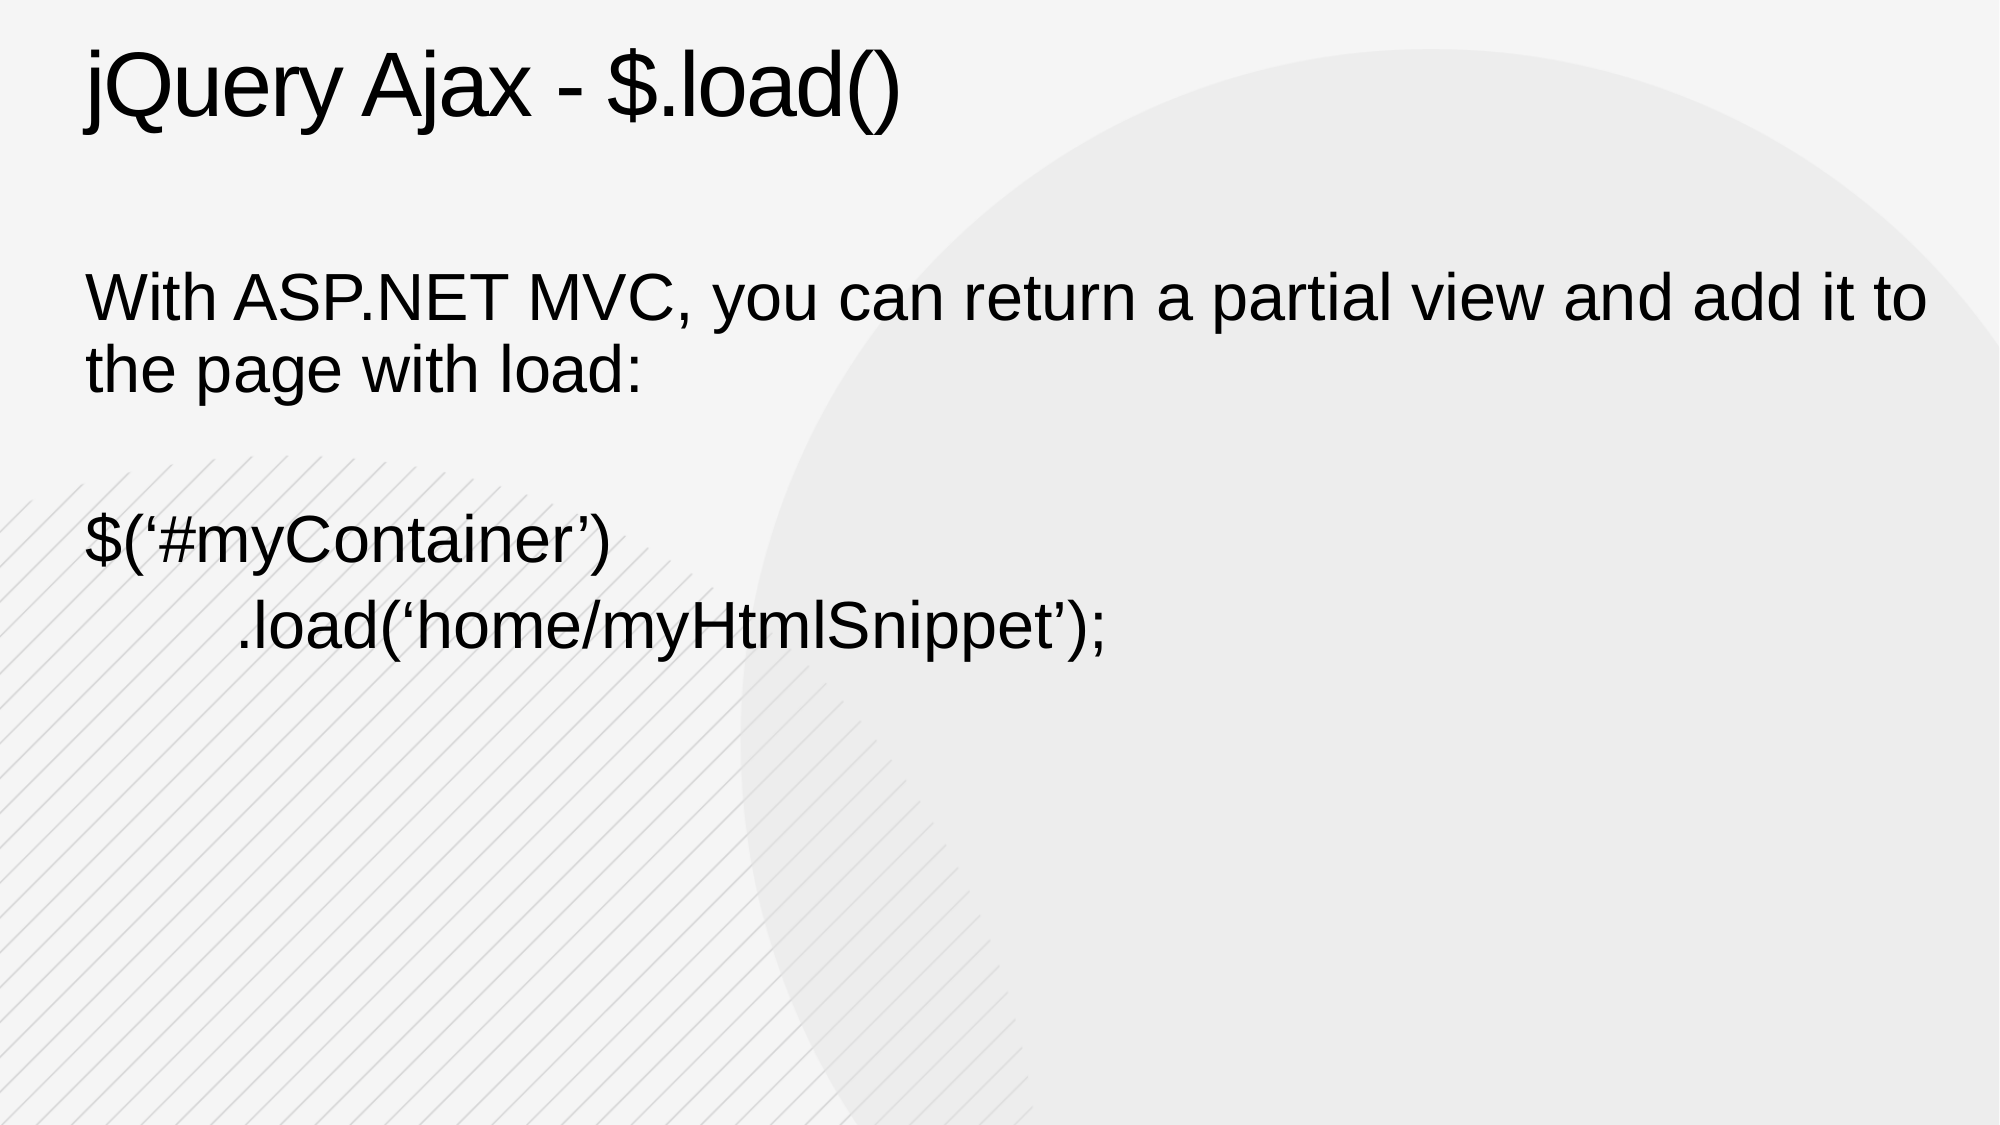

# jQuery Ajax - $.load()
With ASP.NET MVC, you can return a partial view and add it to the page with load:

$(‘#myContainer’)
	.load(‘home/myHtmlSnippet’);